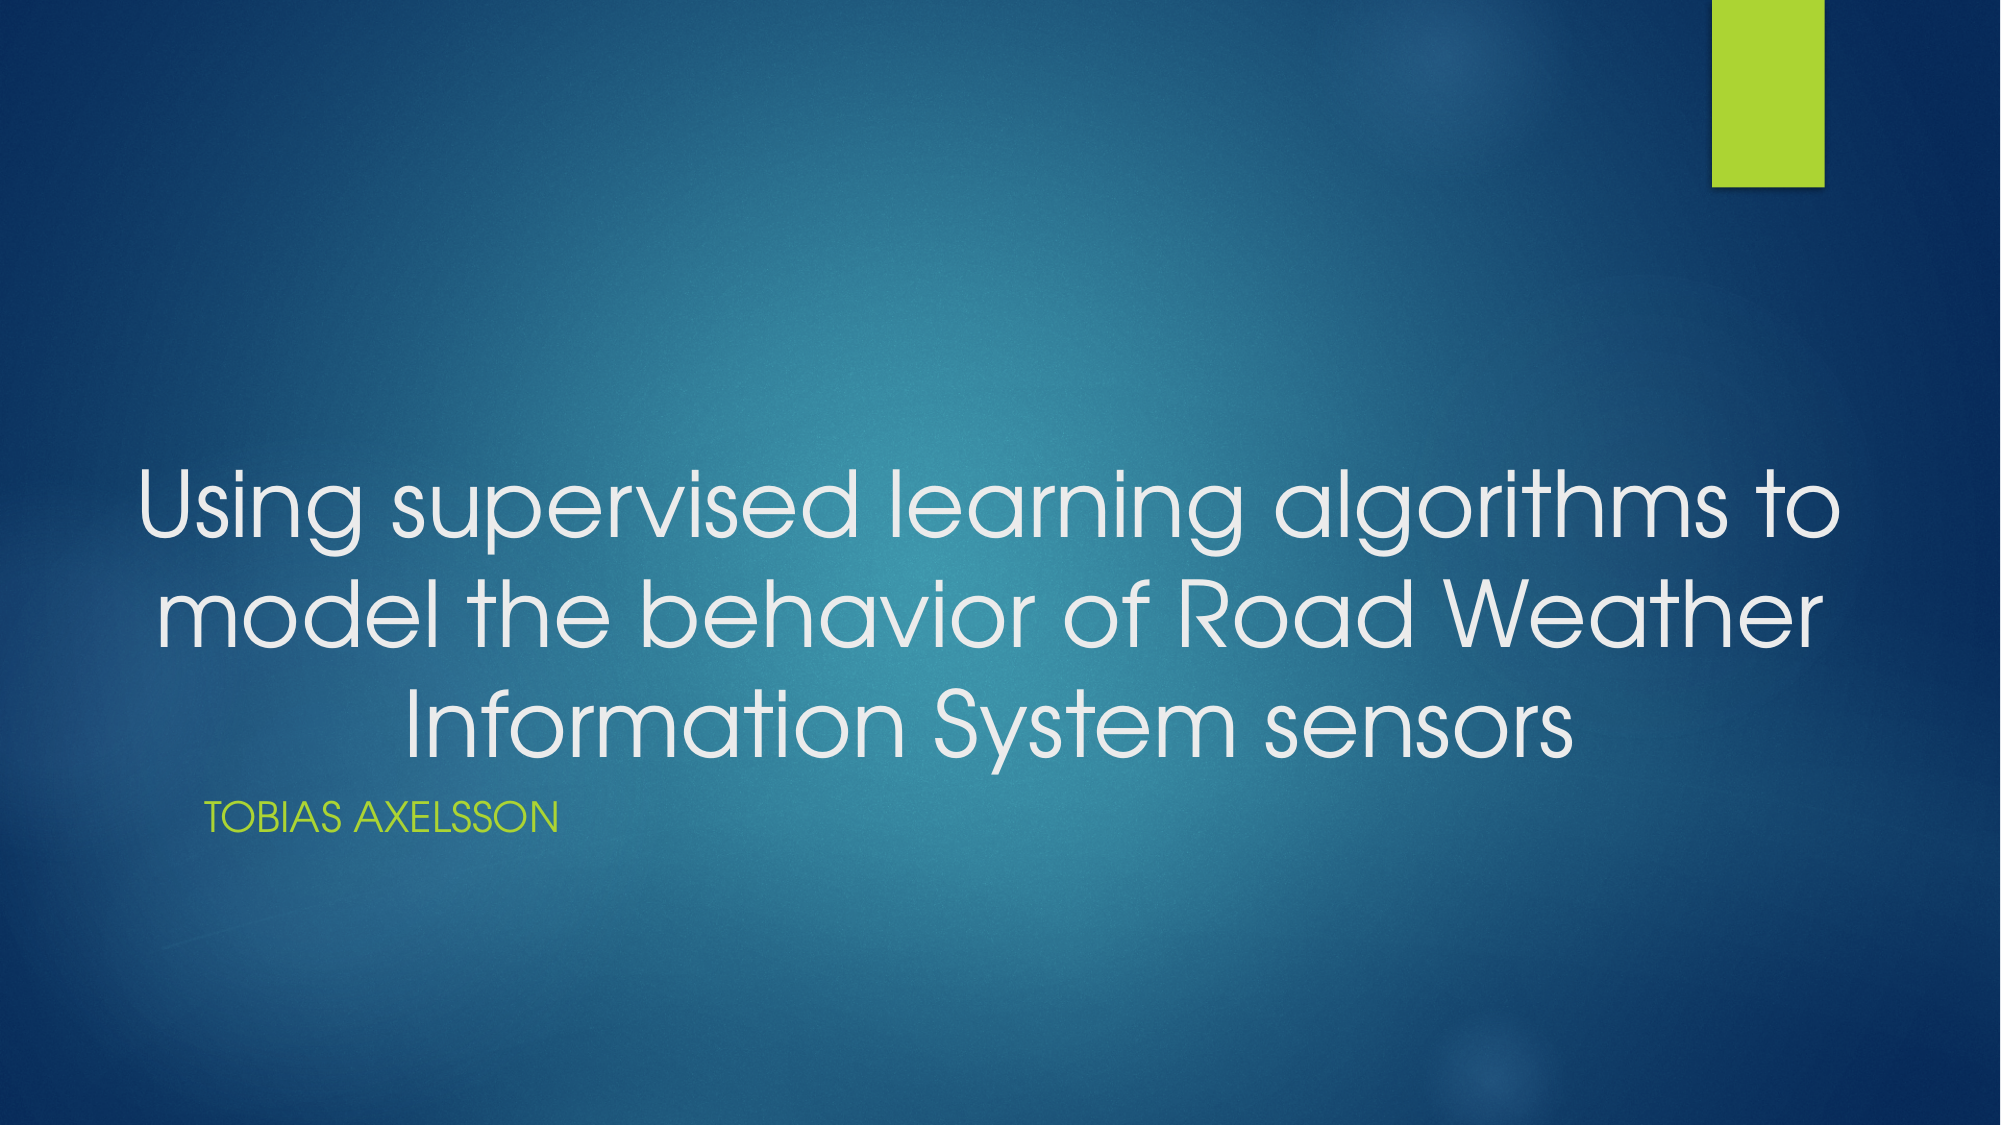

# Using supervised learning algorithms to model the behavior of Road Weather Information System sensors
Tobias Axelsson